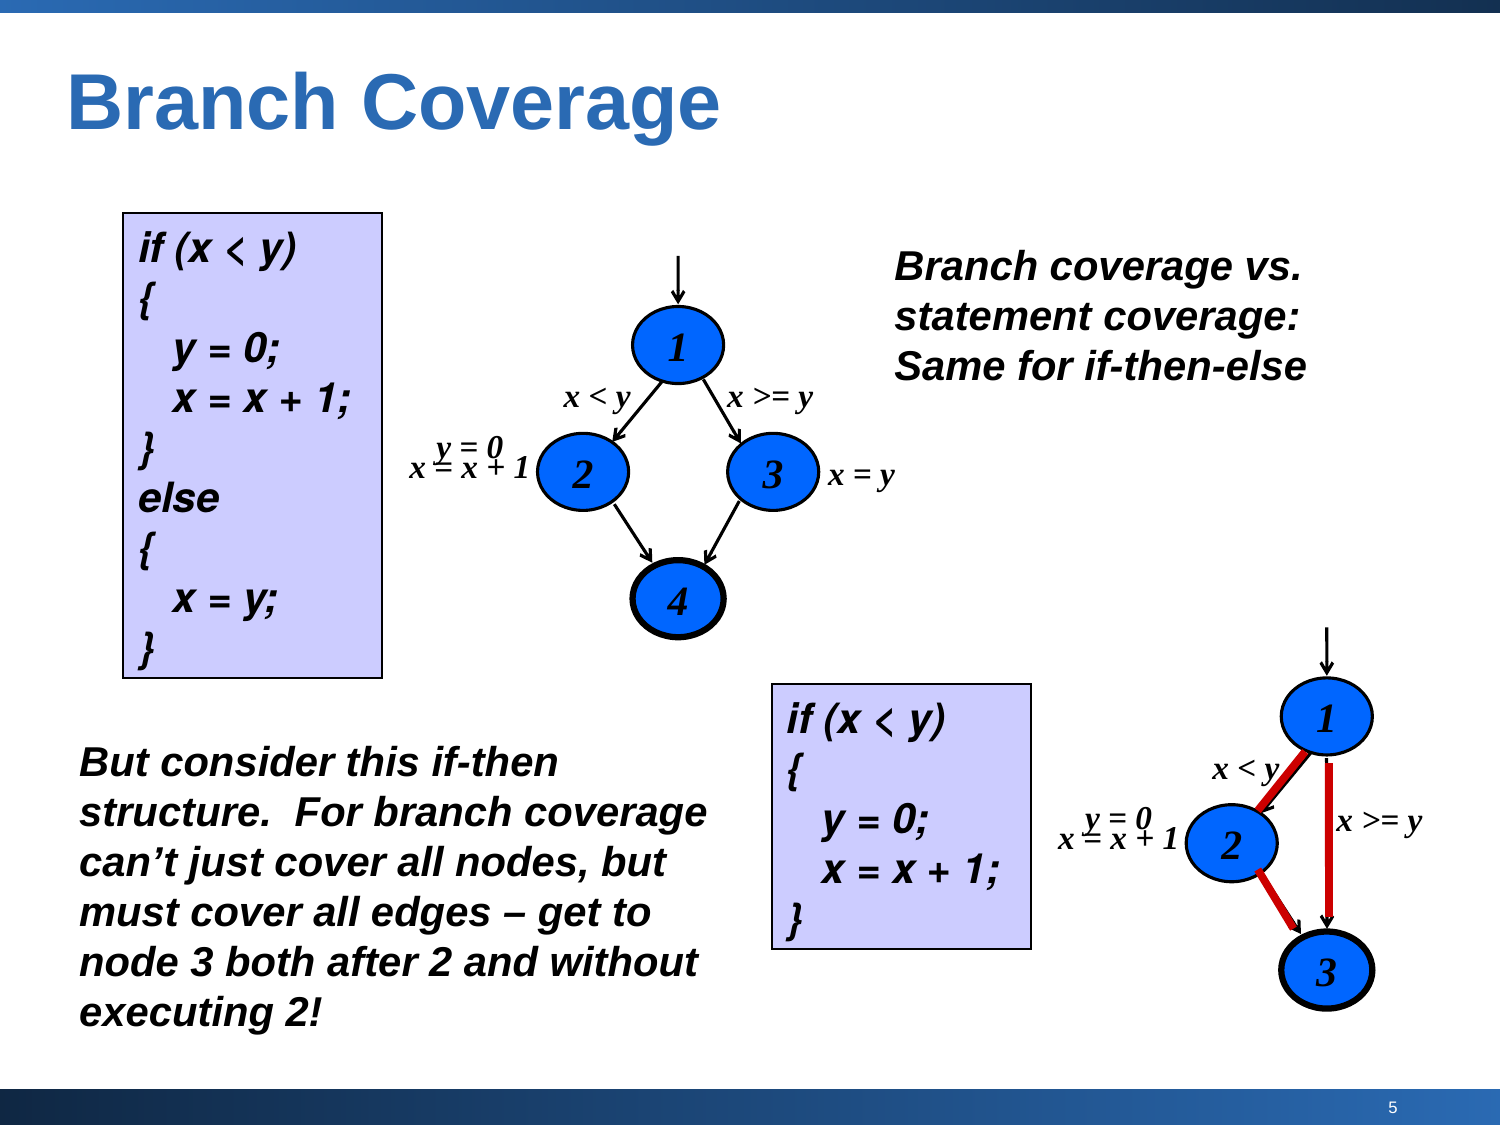

# Branch Coverage

if (x < y)
{
   y = 0;
   x = x + 1;
}
else
{
   x = y;
}
Branch coverage vs.
statement coverage:
Same for if-then-else

1

2

3

4
x < y
x >= y
y = 0
x = x + 1
x = y

1
x < y

x >= y

2
y = 0
x = x + 1

3
if (x < y)
{
   y = 0;
   x = x + 1;
}
But consider this if-then
structure.  For branch coverage
can’t just cover all nodes, but
must cover all edges – get to
node 3 both after 2 and without
executing 2!